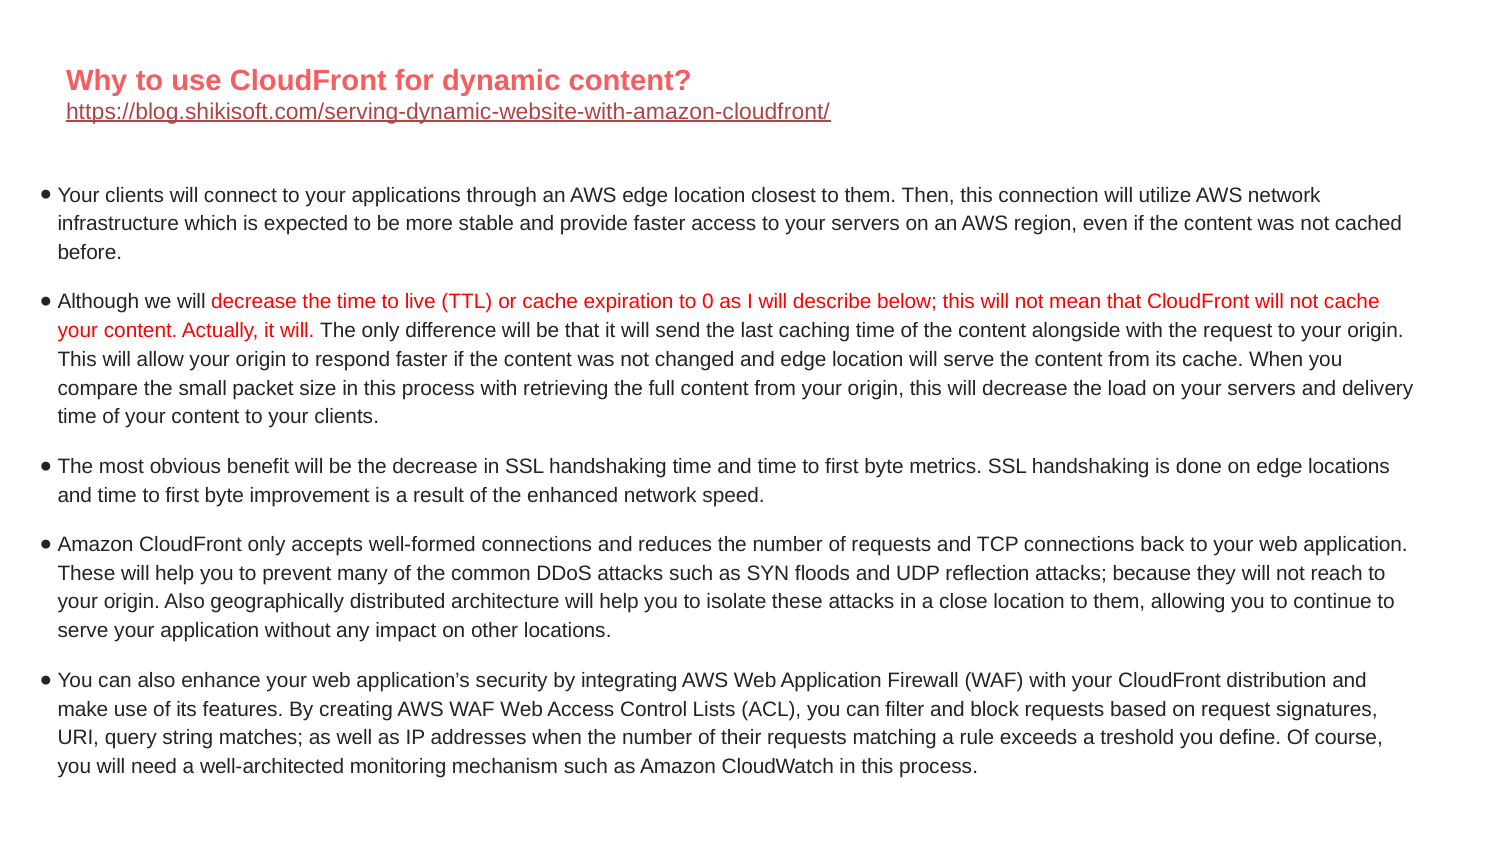

Why to use CloudFront for dynamic content?
https://blog.shikisoft.com/serving-dynamic-website-with-amazon-cloudfront/
Your clients will connect to your applications through an AWS edge location closest to them. Then, this connection will utilize AWS network infrastructure which is expected to be more stable and provide faster access to your servers on an AWS region, even if the content was not cached before.
Although we will decrease the time to live (TTL) or cache expiration to 0 as I will describe below; this will not mean that CloudFront will not cache your content. Actually, it will. The only difference will be that it will send the last caching time of the content alongside with the request to your origin. This will allow your origin to respond faster if the content was not changed and edge location will serve the content from its cache. When you compare the small packet size in this process with retrieving the full content from your origin, this will decrease the load on your servers and delivery time of your content to your clients.
The most obvious benefit will be the decrease in SSL handshaking time and time to first byte metrics. SSL handshaking is done on edge locations and time to first byte improvement is a result of the enhanced network speed.
Amazon CloudFront only accepts well-formed connections and reduces the number of requests and TCP connections back to your web application. These will help you to prevent many of the common DDoS attacks such as SYN floods and UDP reflection attacks; because they will not reach to your origin. Also geographically distributed architecture will help you to isolate these attacks in a close location to them, allowing you to continue to serve your application without any impact on other locations.
You can also enhance your web application’s security by integrating AWS Web Application Firewall (WAF) with your CloudFront distribution and make use of its features. By creating AWS WAF Web Access Control Lists (ACL), you can filter and block requests based on request signatures, URI, query string matches; as well as IP addresses when the number of their requests matching a rule exceeds a treshold you define. Of course, you will need a well-architected monitoring mechanism such as Amazon CloudWatch in this process.